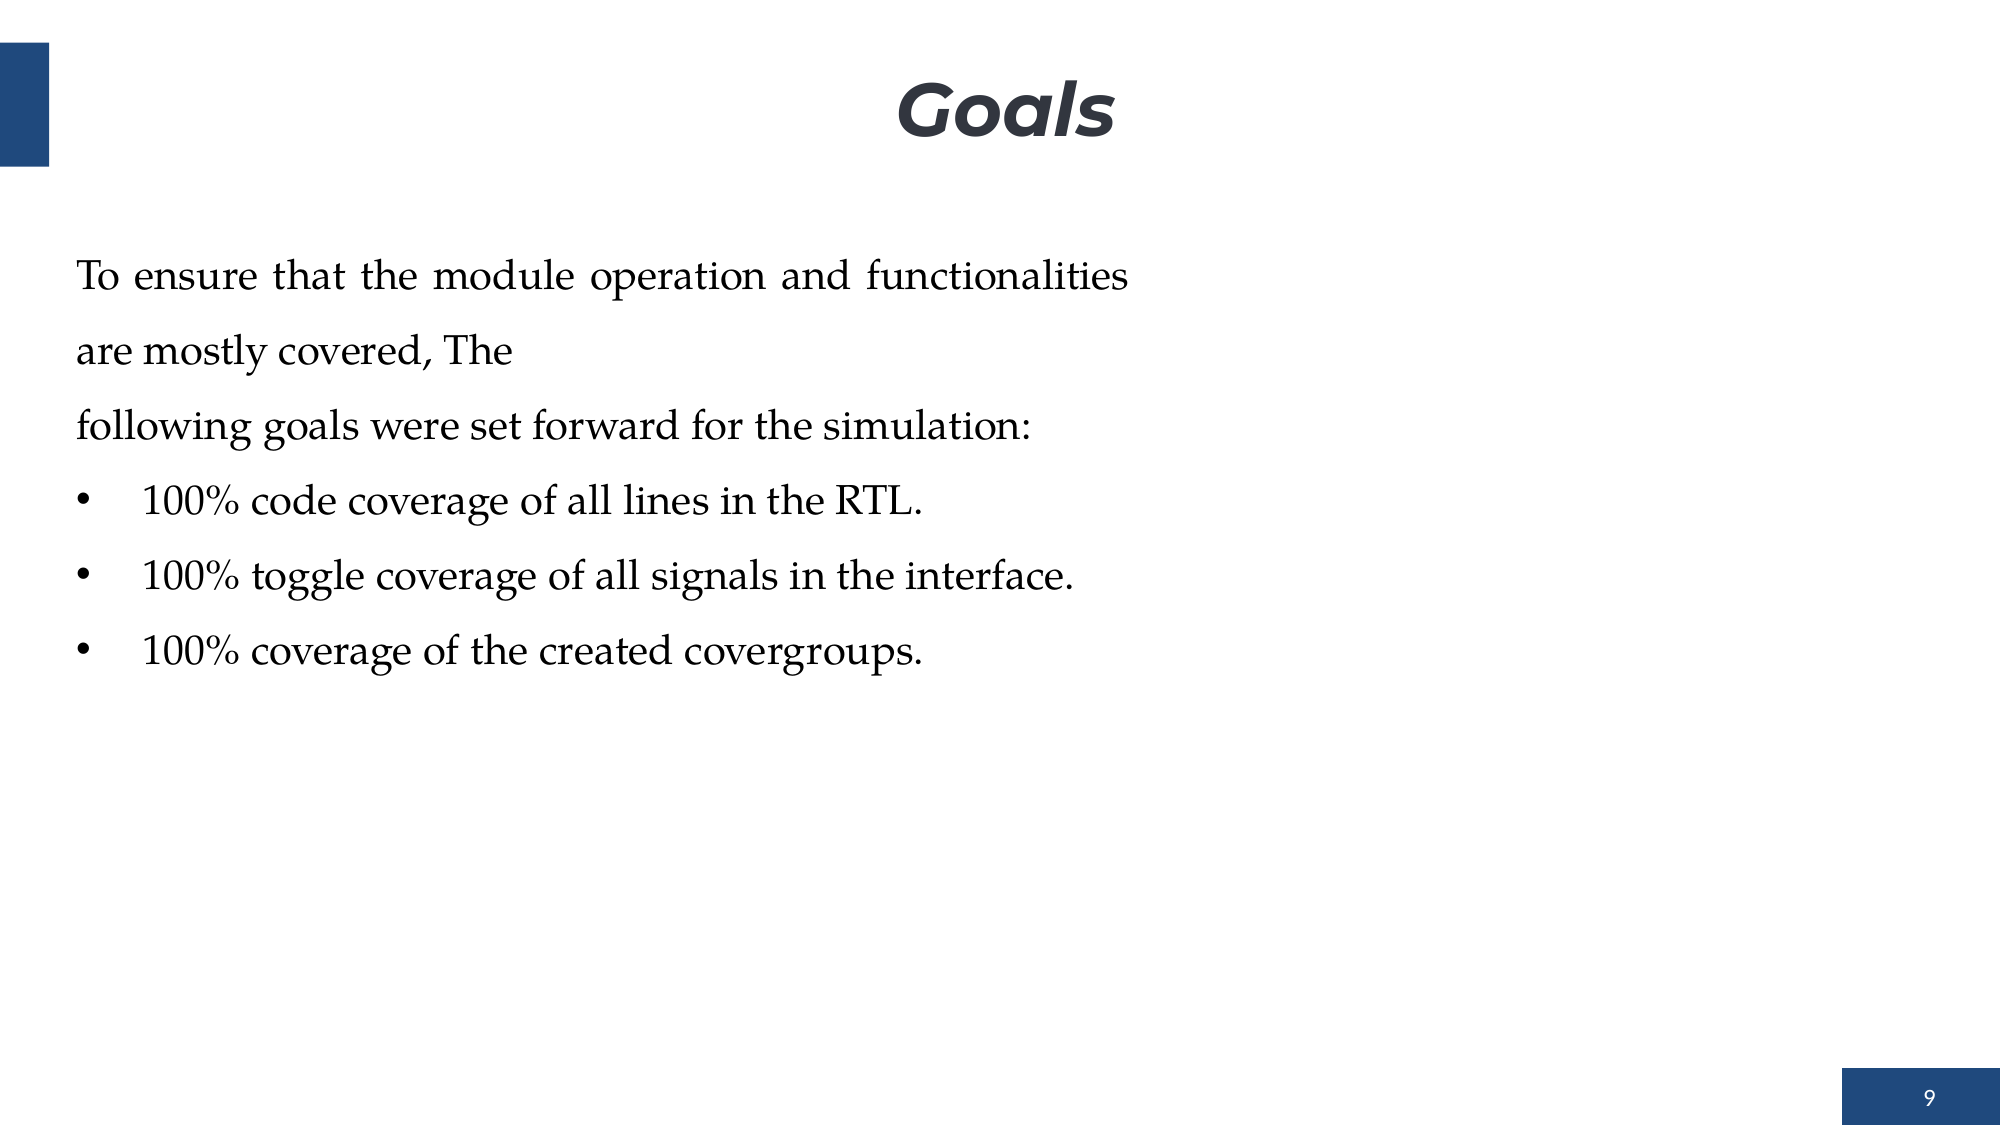

# Goals
To ensure that the module operation and functionalities are mostly covered, The
following goals were set forward for the simulation:
 100% code coverage of all lines in the RTL.
 100% toggle coverage of all signals in the interface.
 100% coverage of the created covergroups.
9